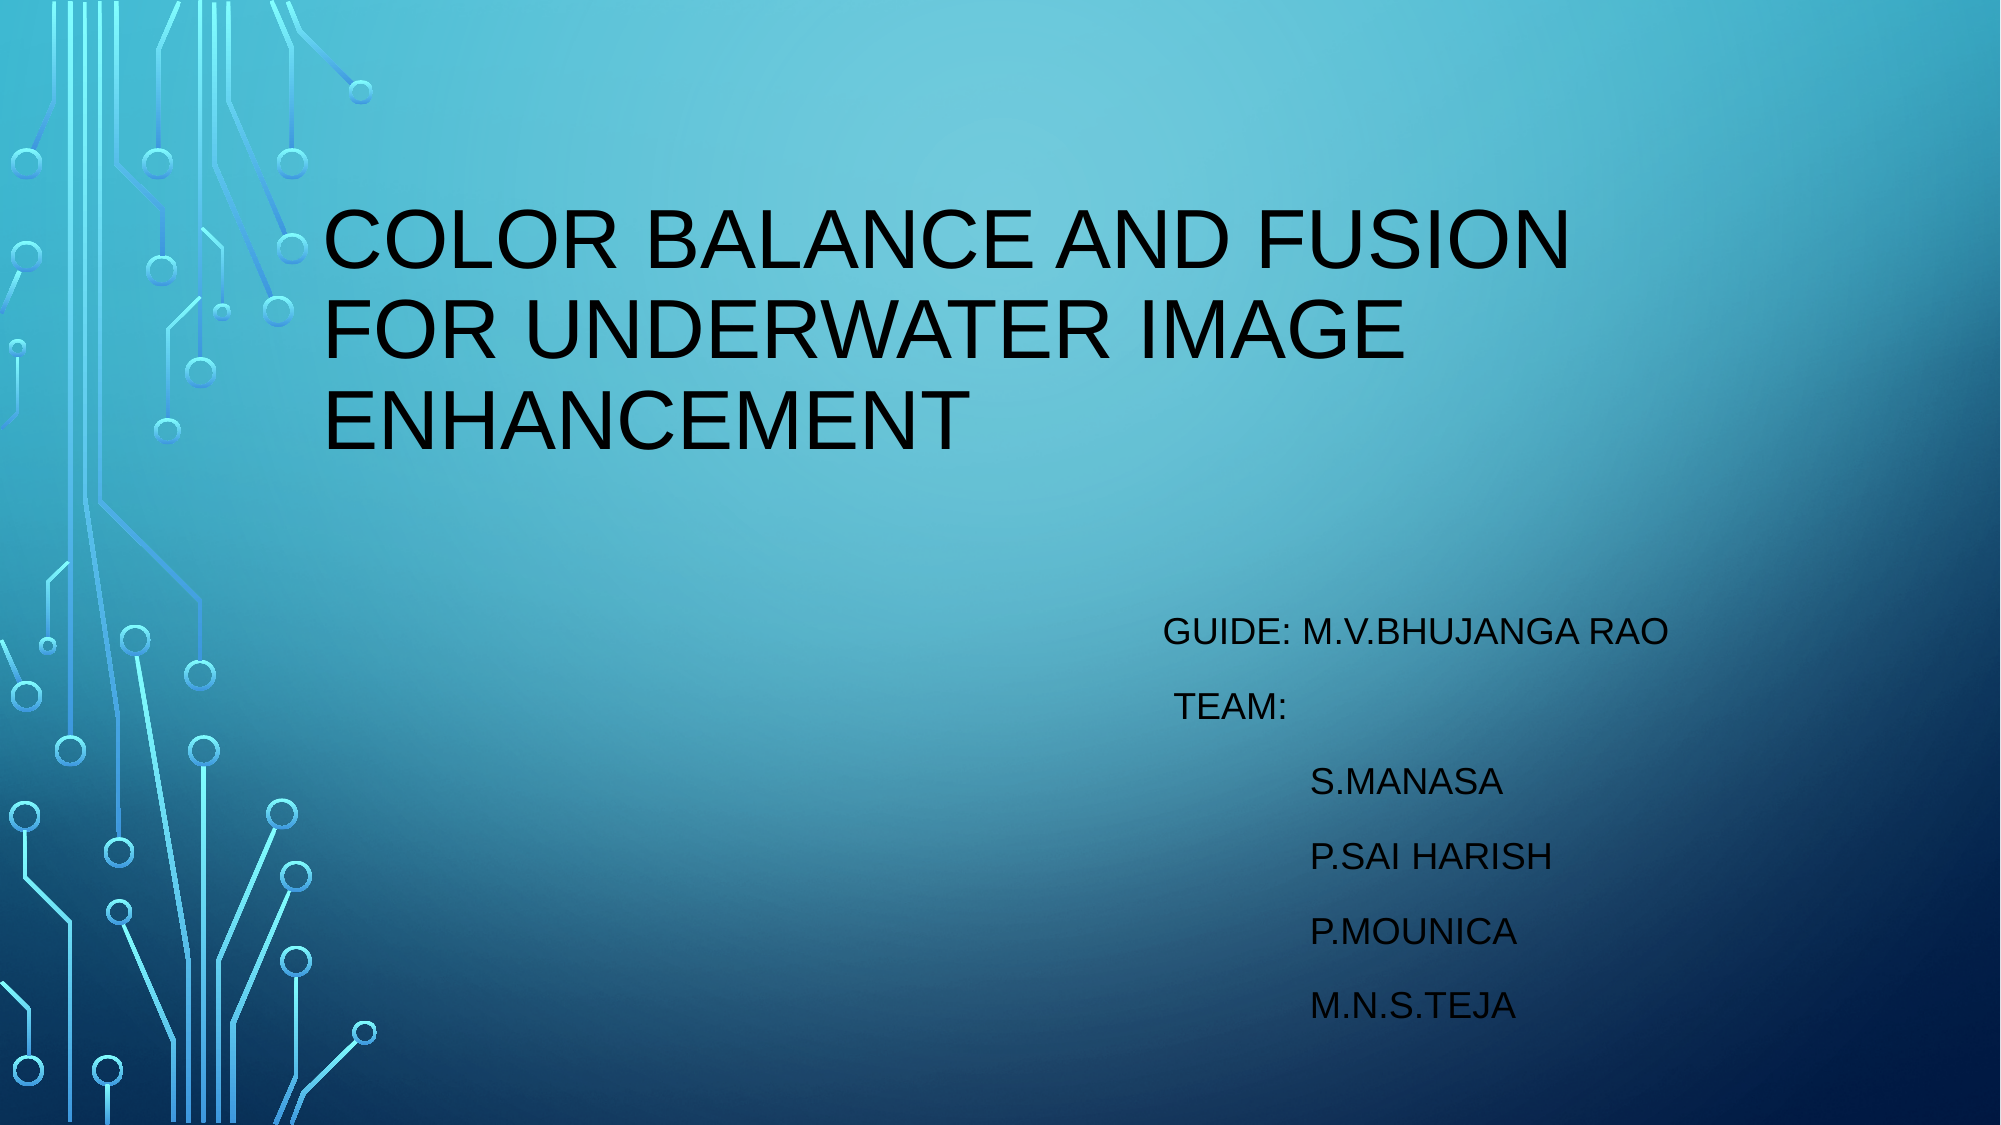

# COLOR BALANCE AND FUSION FOR UNDERWATER IMAGE ENHANCEMENT
                                                                                GUIDE: M.V.BHUJANGA RAO
                                                                                 TEAM:
                                                                                              S.MANASA
                                                                                              P.SAI HARISH
                                                                                              P.MOUNICA
                                                                                              M.N.S.TEJA